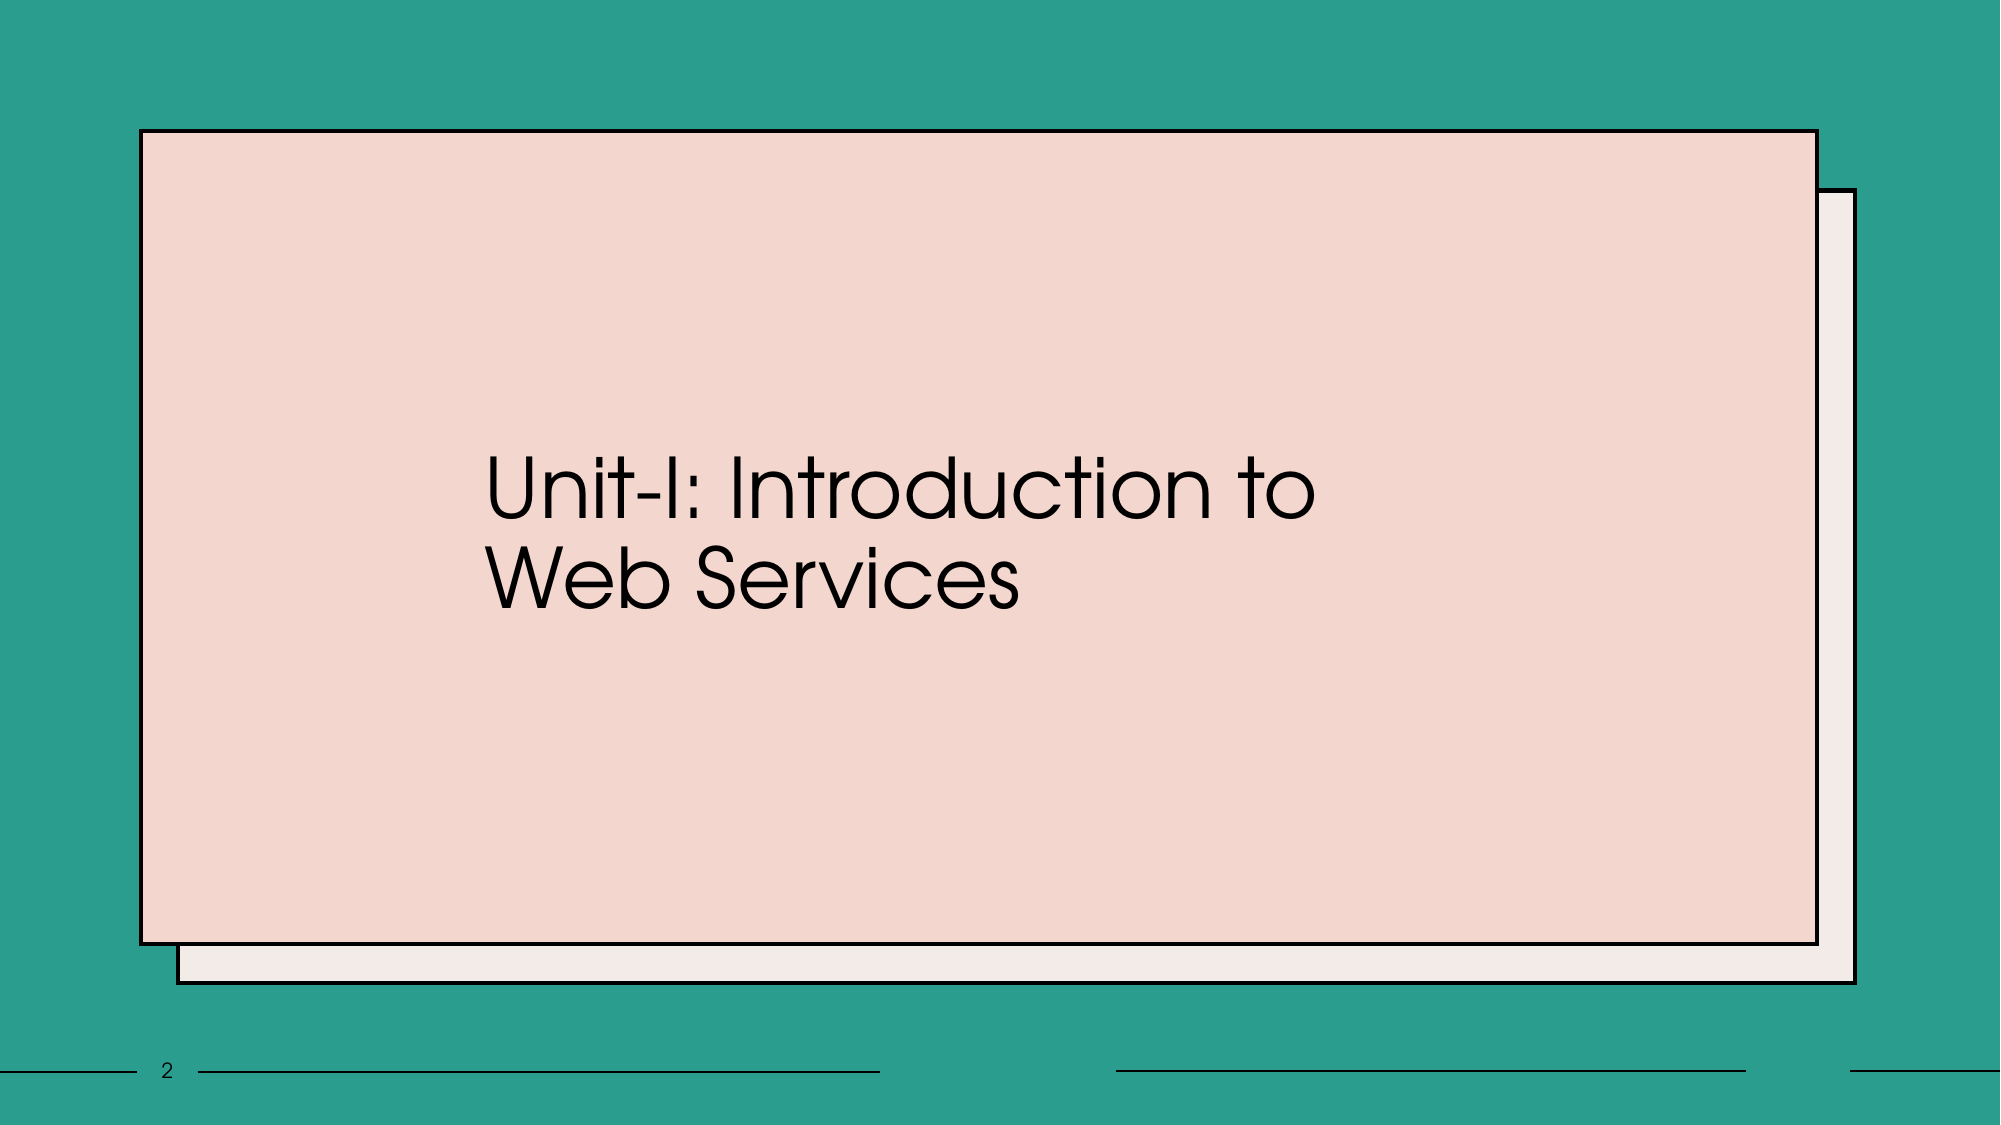

# Unit-I: Introduction to Web Services

2